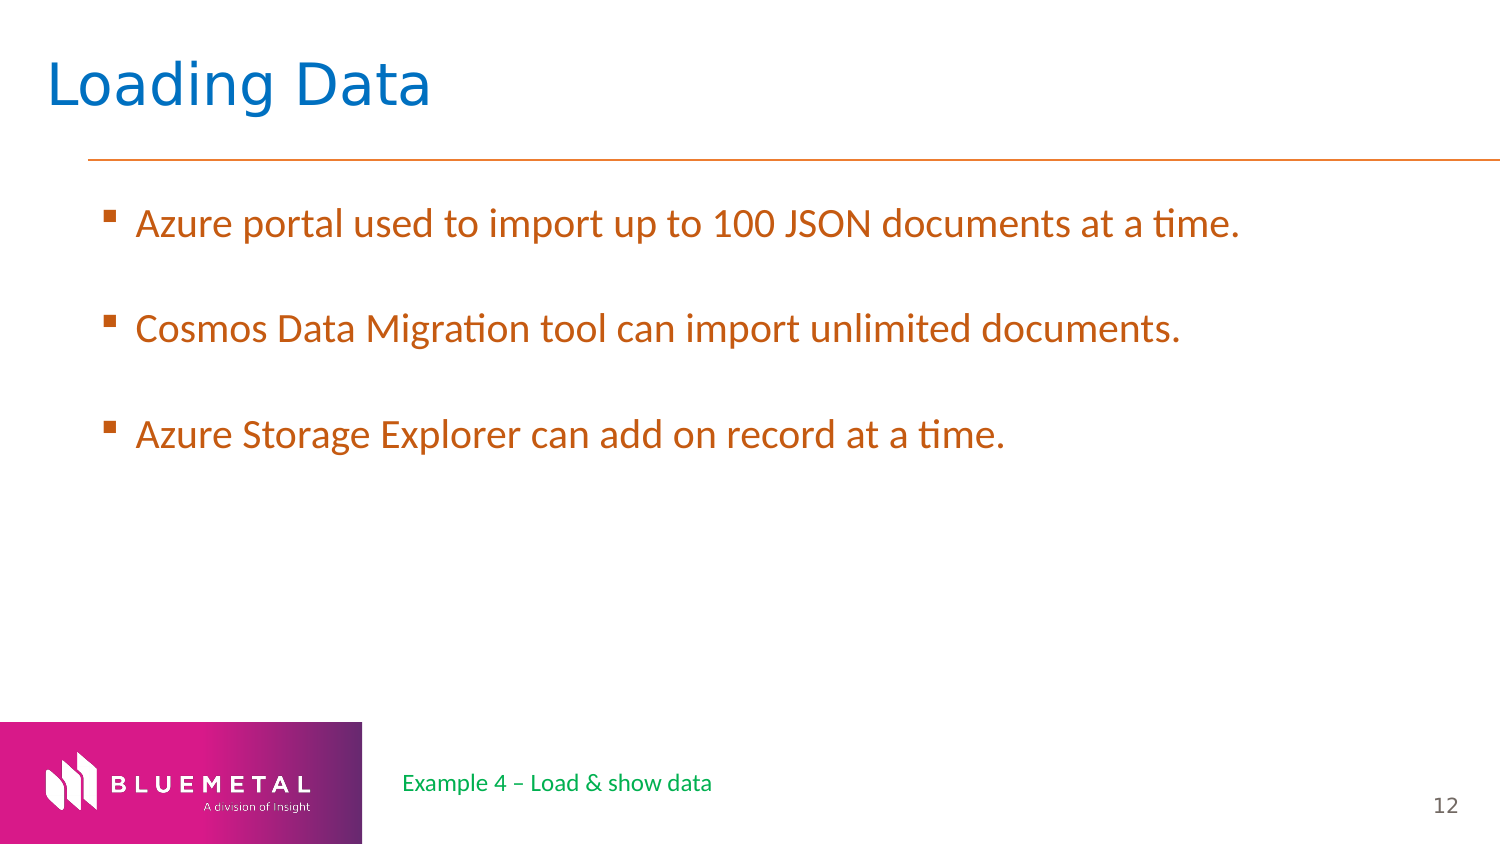

# Loading Data

Azure portal used to import up to 100 JSON documents at a time.

Cosmos Data Migration tool can import unlimited documents.

Azure Storage Explorer can add on record at a time.

Example 4 – Load & show data